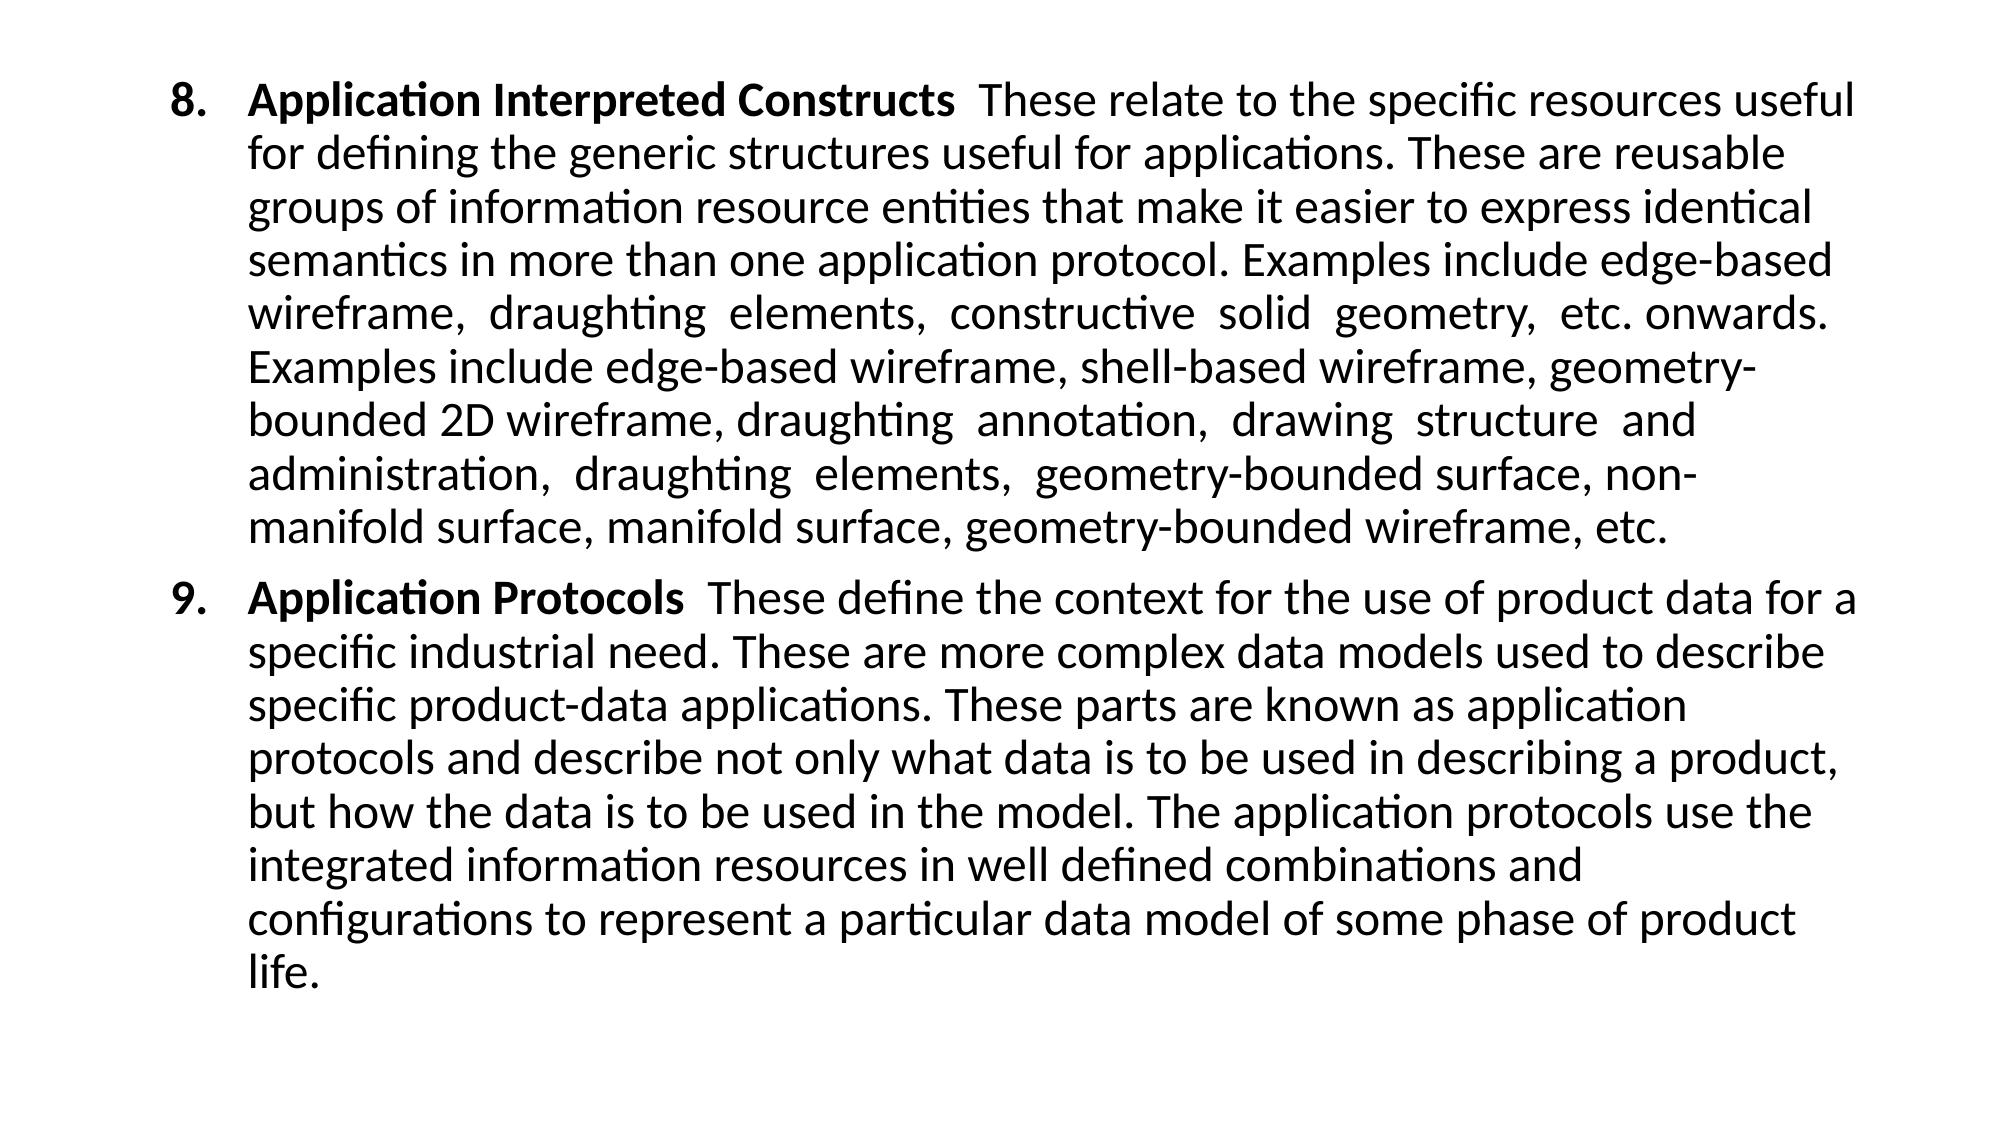

Application Interpreted Constructs  These relate to the specific resources useful for defining the generic structures useful for applications. These are reusable groups of information resource entities that make it easier to express identical semantics in more than one application protocol. Examples include edge-based wireframe,  draughting  elements,  constructive  solid  geometry,  etc. onwards. Examples include edge-based wireframe, shell-based wireframe, geometry-bounded 2D wireframe, draughting  annotation,  drawing  structure  and  administration,  draughting  elements,  geometry-bounded surface, non-manifold surface, manifold surface, geometry-bounded wireframe, etc.
Application Protocols  These define the context for the use of product data for a specific industrial need. These are more complex data models used to describe specific product-data applications. These parts are known as application protocols and describe not only what data is to be used in describing a product, but how the data is to be used in the model. The application protocols use the integrated information resources in well defined combinations and configurations to represent a particular data model of some phase of product life.